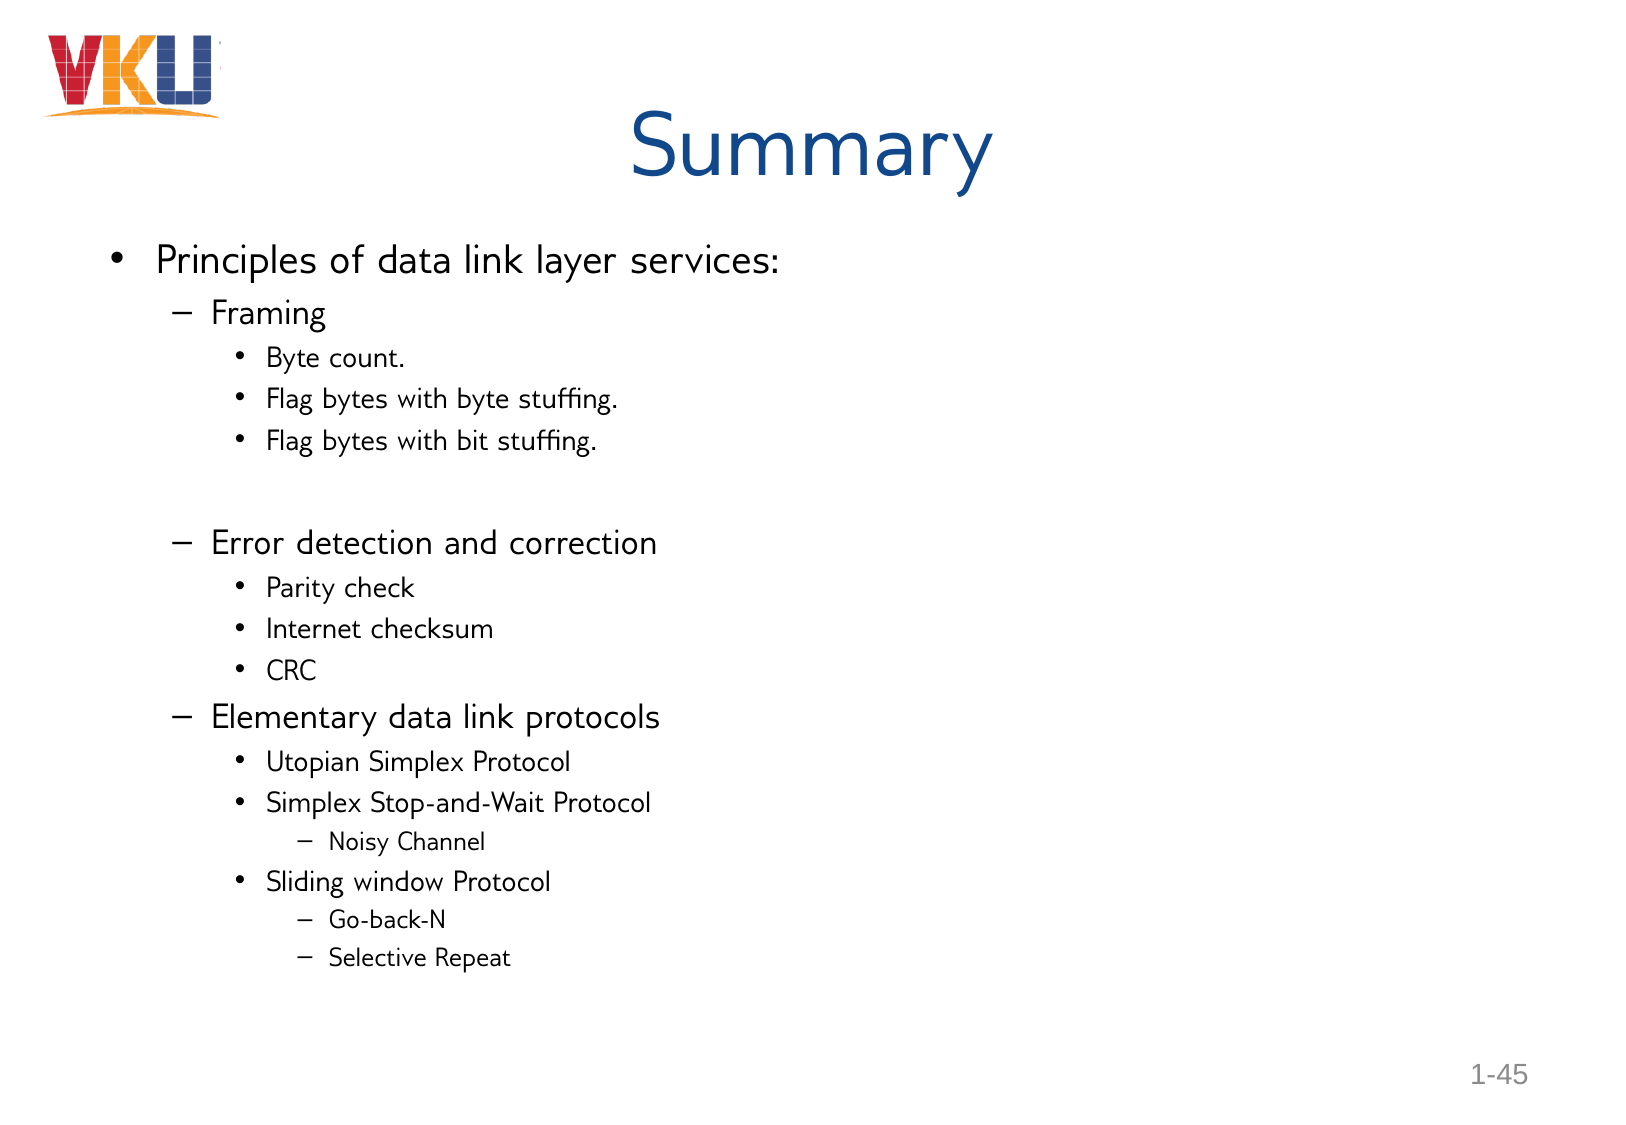

# Summary
Principles of data link layer services:
Framing
Byte count.
Flag bytes with byte stuffing.
Flag bytes with bit stuffing.

Error detection and correction
Parity check
Internet checksum
CRC
Elementary data link protocols
Utopian Simplex Protocol
Simplex Stop-and-Wait Protocol
Noisy Channel
Sliding window Protocol
Go-back-N
Selective Repeat

1-45